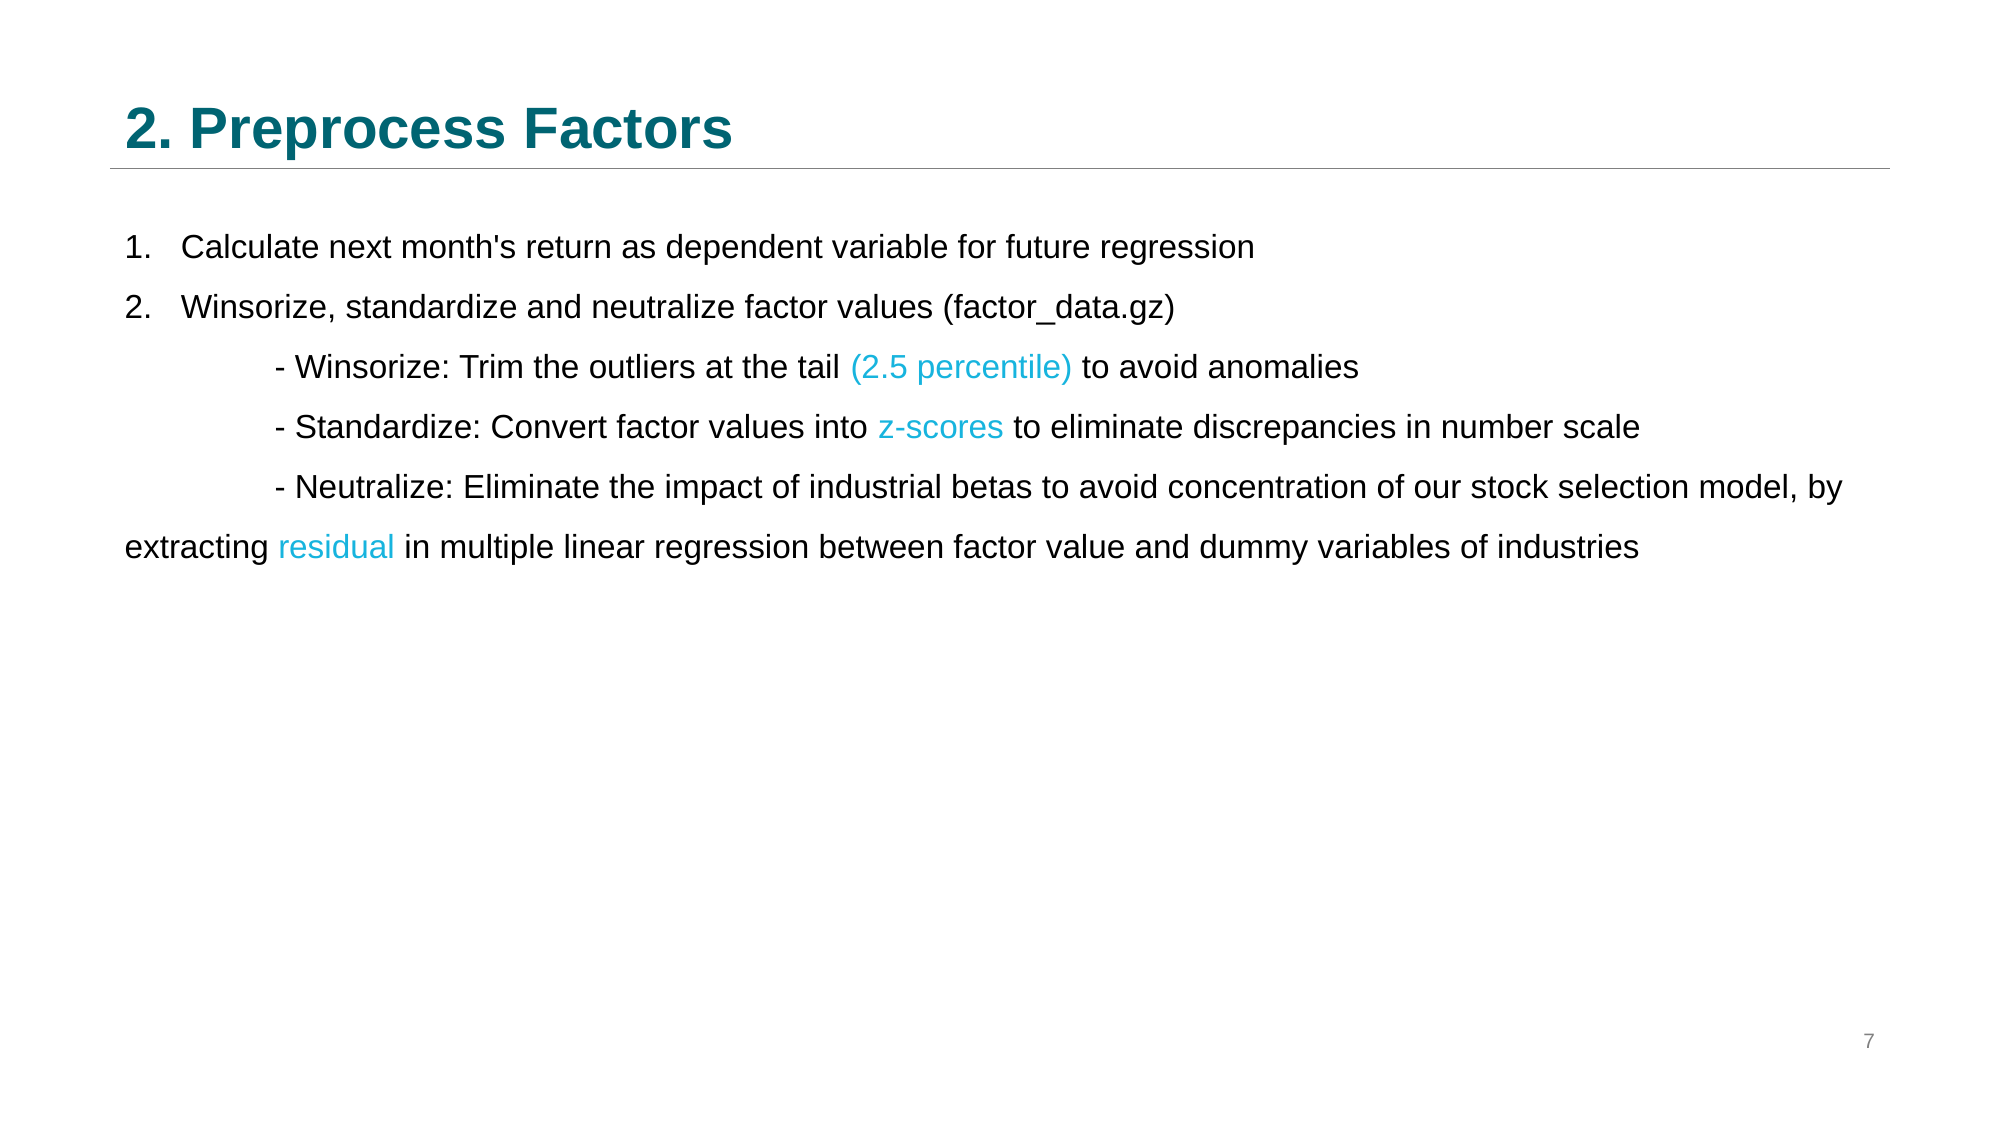

# 2. Preprocess Factors
Calculate next month's return as dependent variable for future regression
Winsorize, standardize and neutralize factor values (factor_data.gz)
	- Winsorize: Trim the outliers at the tail (2.5 percentile) to avoid anomalies
	- Standardize: Convert factor values into z-scores to eliminate discrepancies in number scale
	- Neutralize: Eliminate the impact of industrial betas to avoid concentration of our stock selection model, by 	extracting residual in multiple linear regression between factor value and dummy variables of industries
7